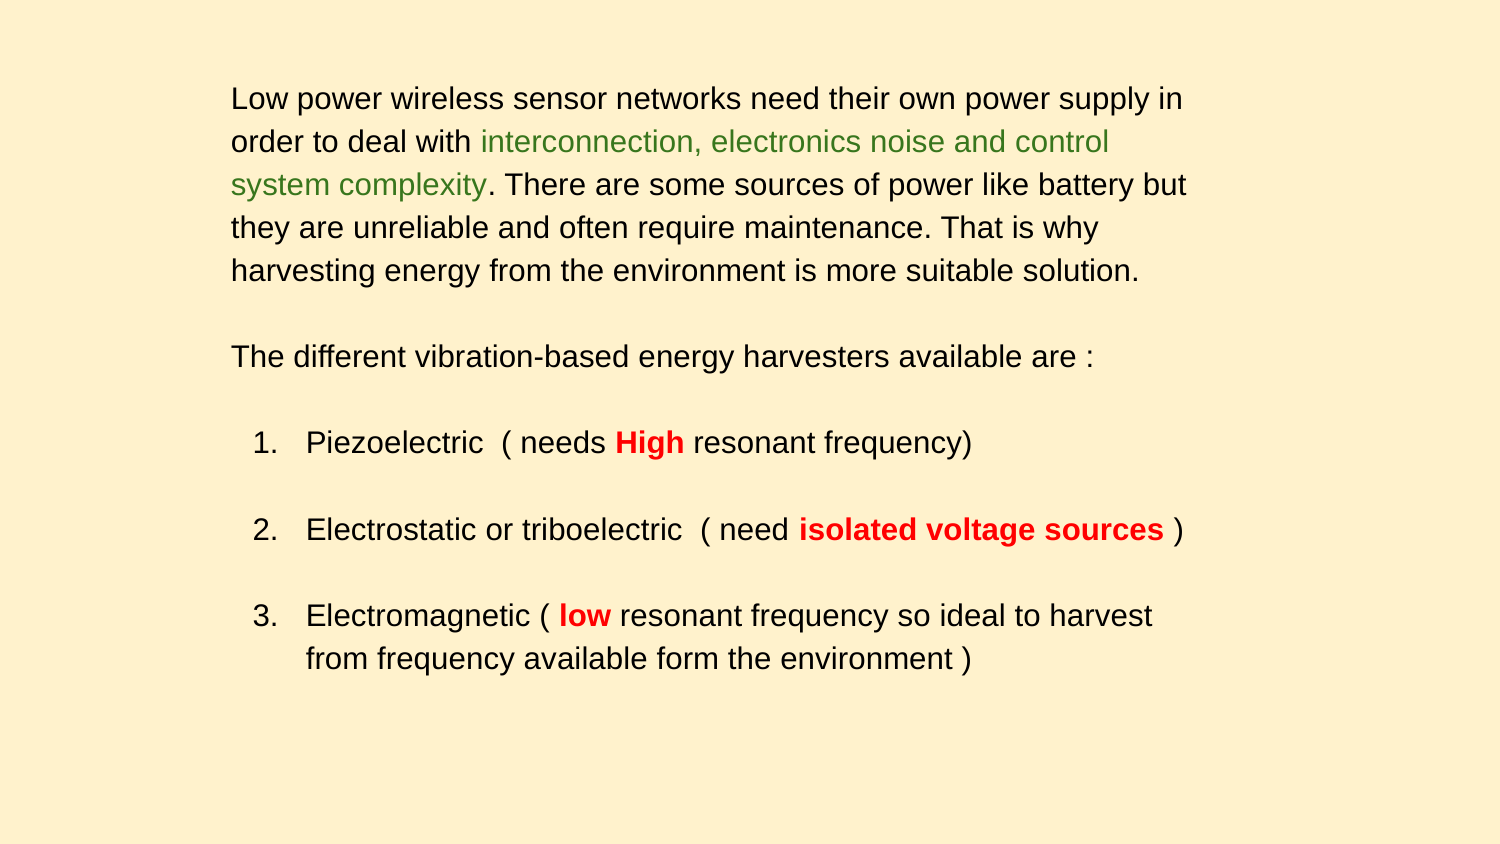

Low power wireless sensor networks need their own power supply in order to deal with interconnection, electronics noise and control system complexity. There are some sources of power like battery but they are unreliable and often require maintenance. That is why harvesting energy from the environment is more suitable solution.

The different vibration-based energy harvesters available are :

Piezoelectric  ( needs High resonant frequency)

Electrostatic or triboelectric  ( need isolated voltage sources )

Electromagnetic ( low resonant frequency so ideal to harvest from frequency available form the environment )